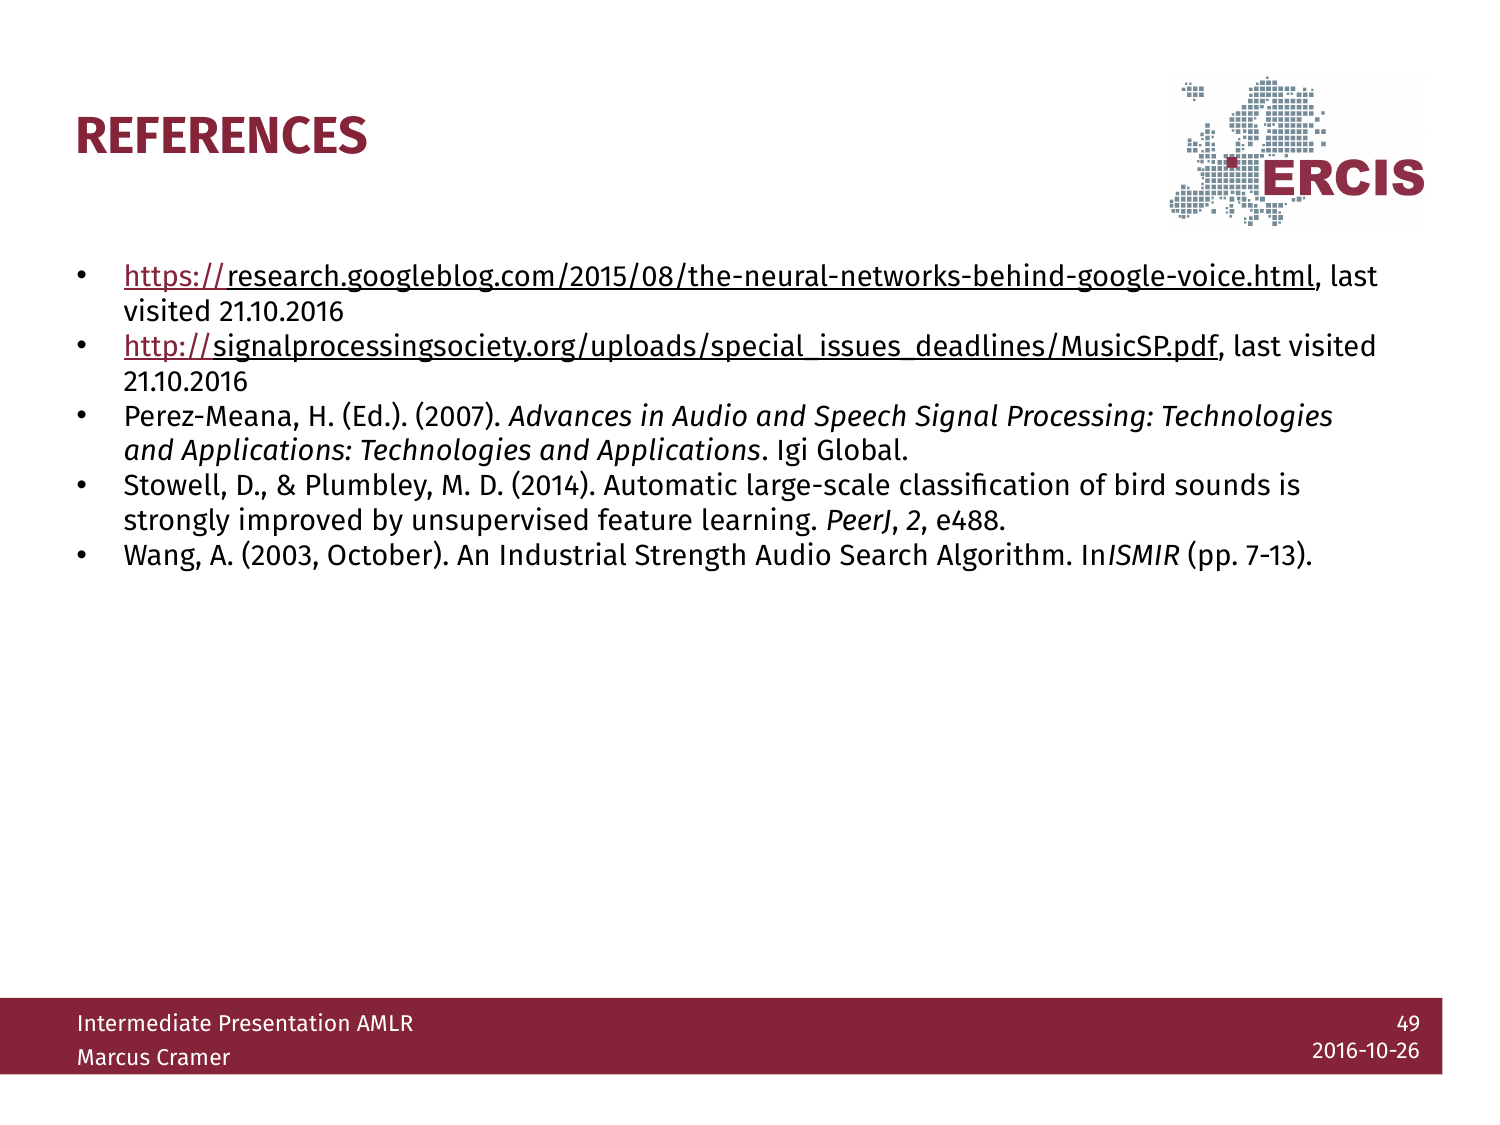

# References

https://research.googleblog.com/2015/08/the-neural-networks-behind-google-voice.html, last visited 21.10.2016
http://signalprocessingsociety.org/uploads/special_issues_deadlines/MusicSP.pdf, last visited 21.10.2016
Perez-Meana, H. (Ed.). (2007). Advances in Audio and Speech Signal Processing: Technologies and Applications: Technologies and Applications. Igi Global.
Stowell, D., & Plumbley, M. D. (2014). Automatic large-scale classification of bird sounds is strongly improved by unsupervised feature learning. PeerJ, 2, e488.
Wang, A. (2003, October). An Industrial Strength Audio Search Algorithm. InISMIR (pp. 7-13).